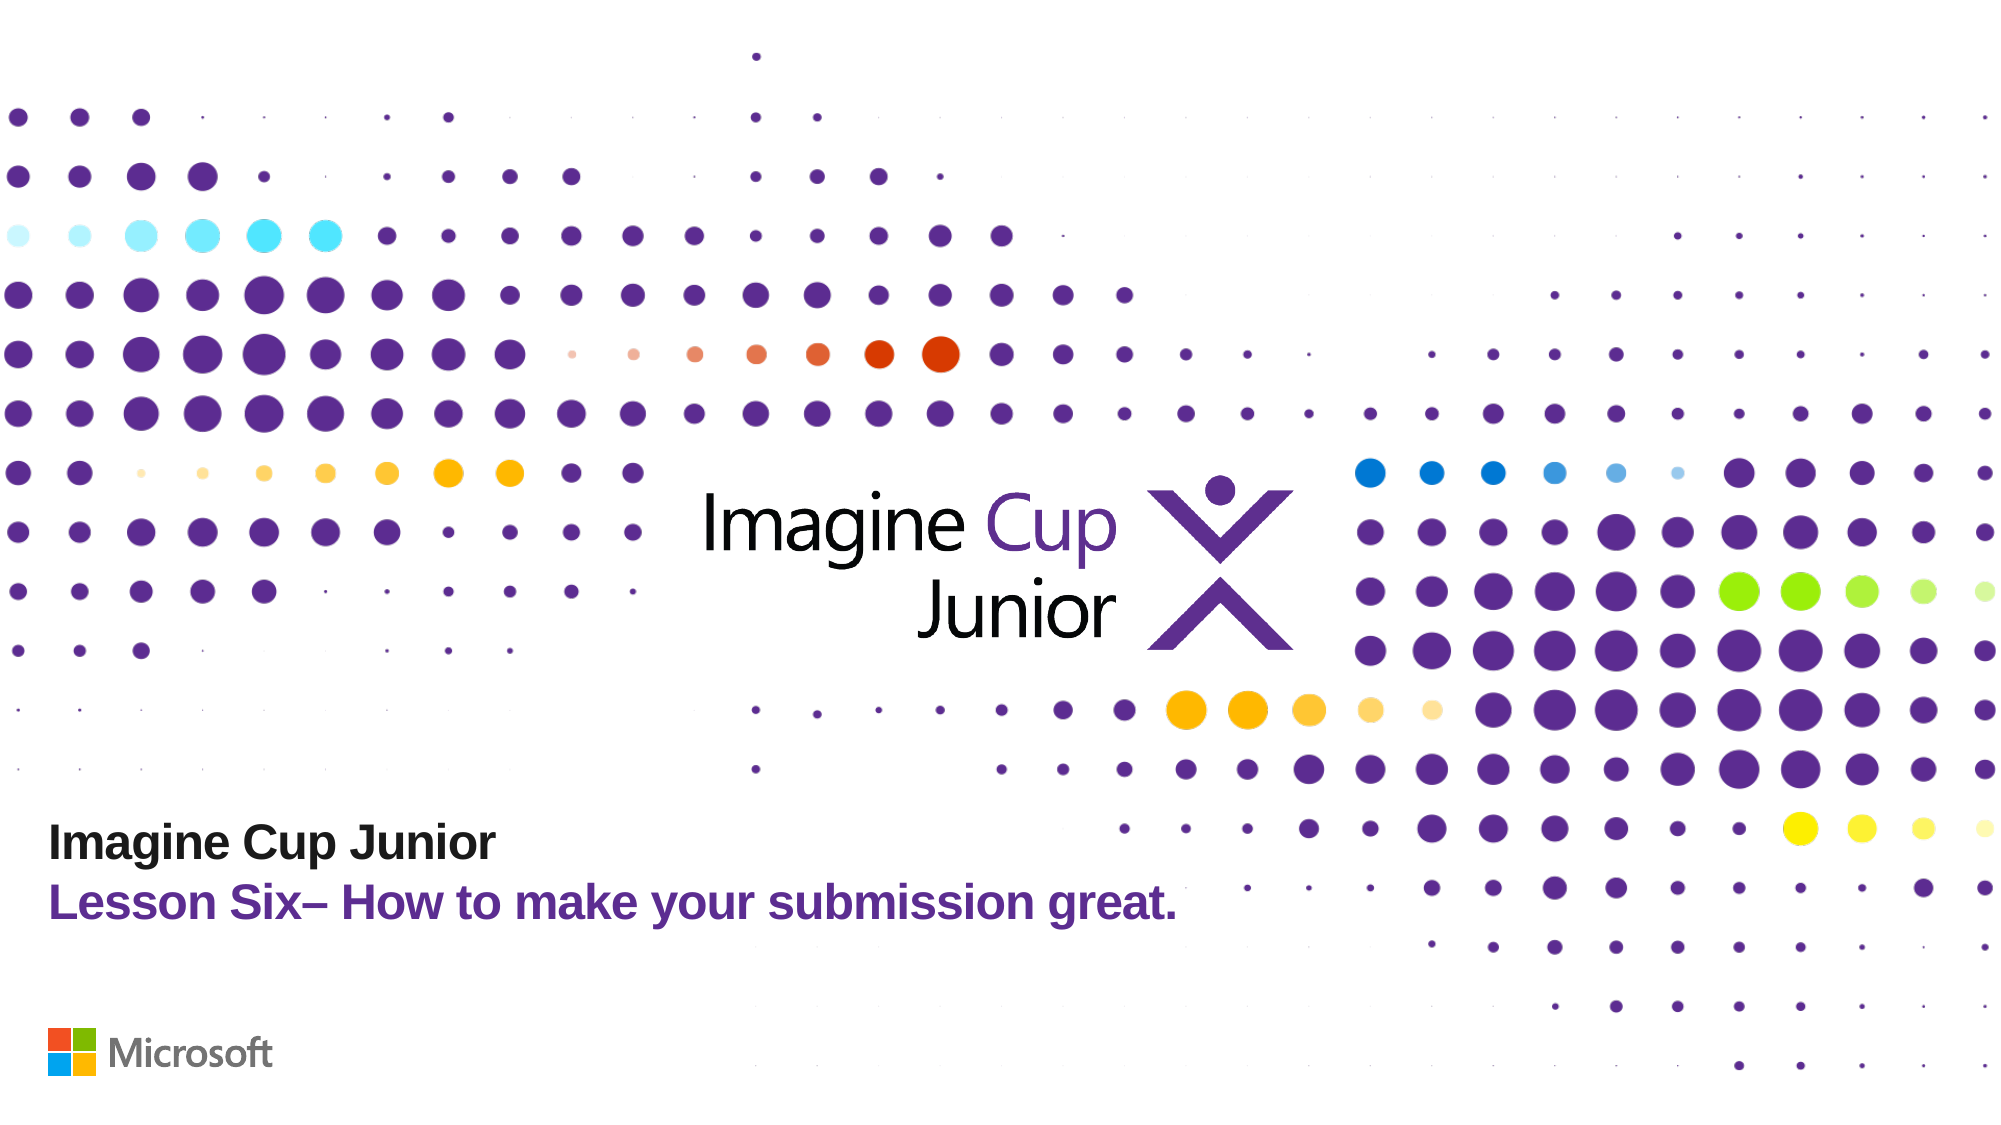

Imagine Cup Junior
Lesson Six– How to make your submission great.